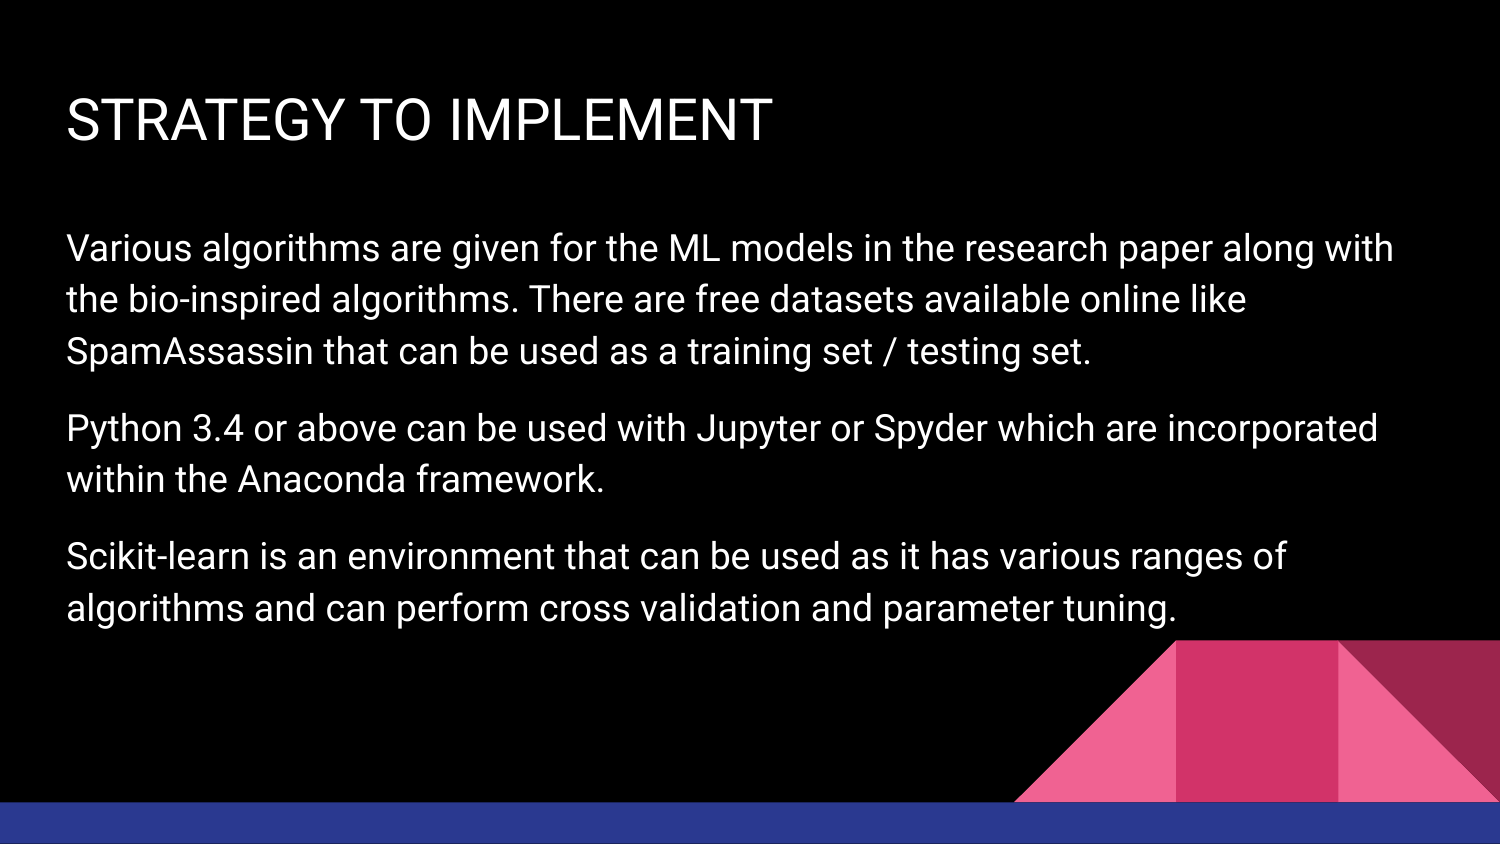

# STRATEGY TO IMPLEMENT
Various algorithms are given for the ML models in the research paper along with the bio-inspired algorithms. There are free datasets available online like SpamAssassin that can be used as a training set / testing set.
Python 3.4 or above can be used with Jupyter or Spyder which are incorporated within the Anaconda framework.
Scikit-learn is an environment that can be used as it has various ranges of algorithms and can perform cross validation and parameter tuning.